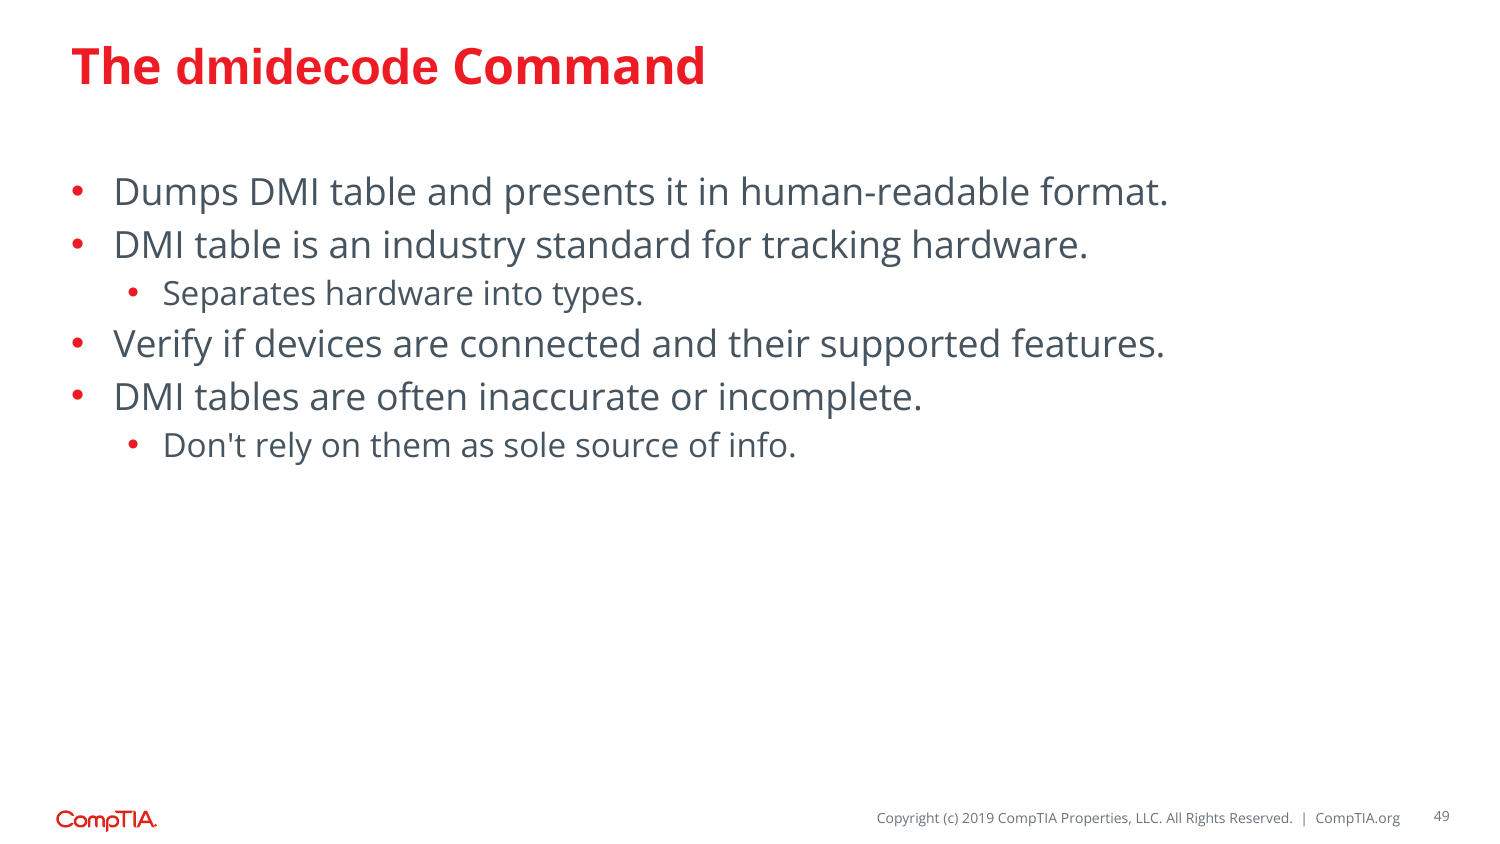

# The dmidecode Command
Dumps DMI table and presents it in human-readable format.
DMI table is an industry standard for tracking hardware.
Separates hardware into types.
Verify if devices are connected and their supported features.
DMI tables are often inaccurate or incomplete.
Don't rely on them as sole source of info.
49